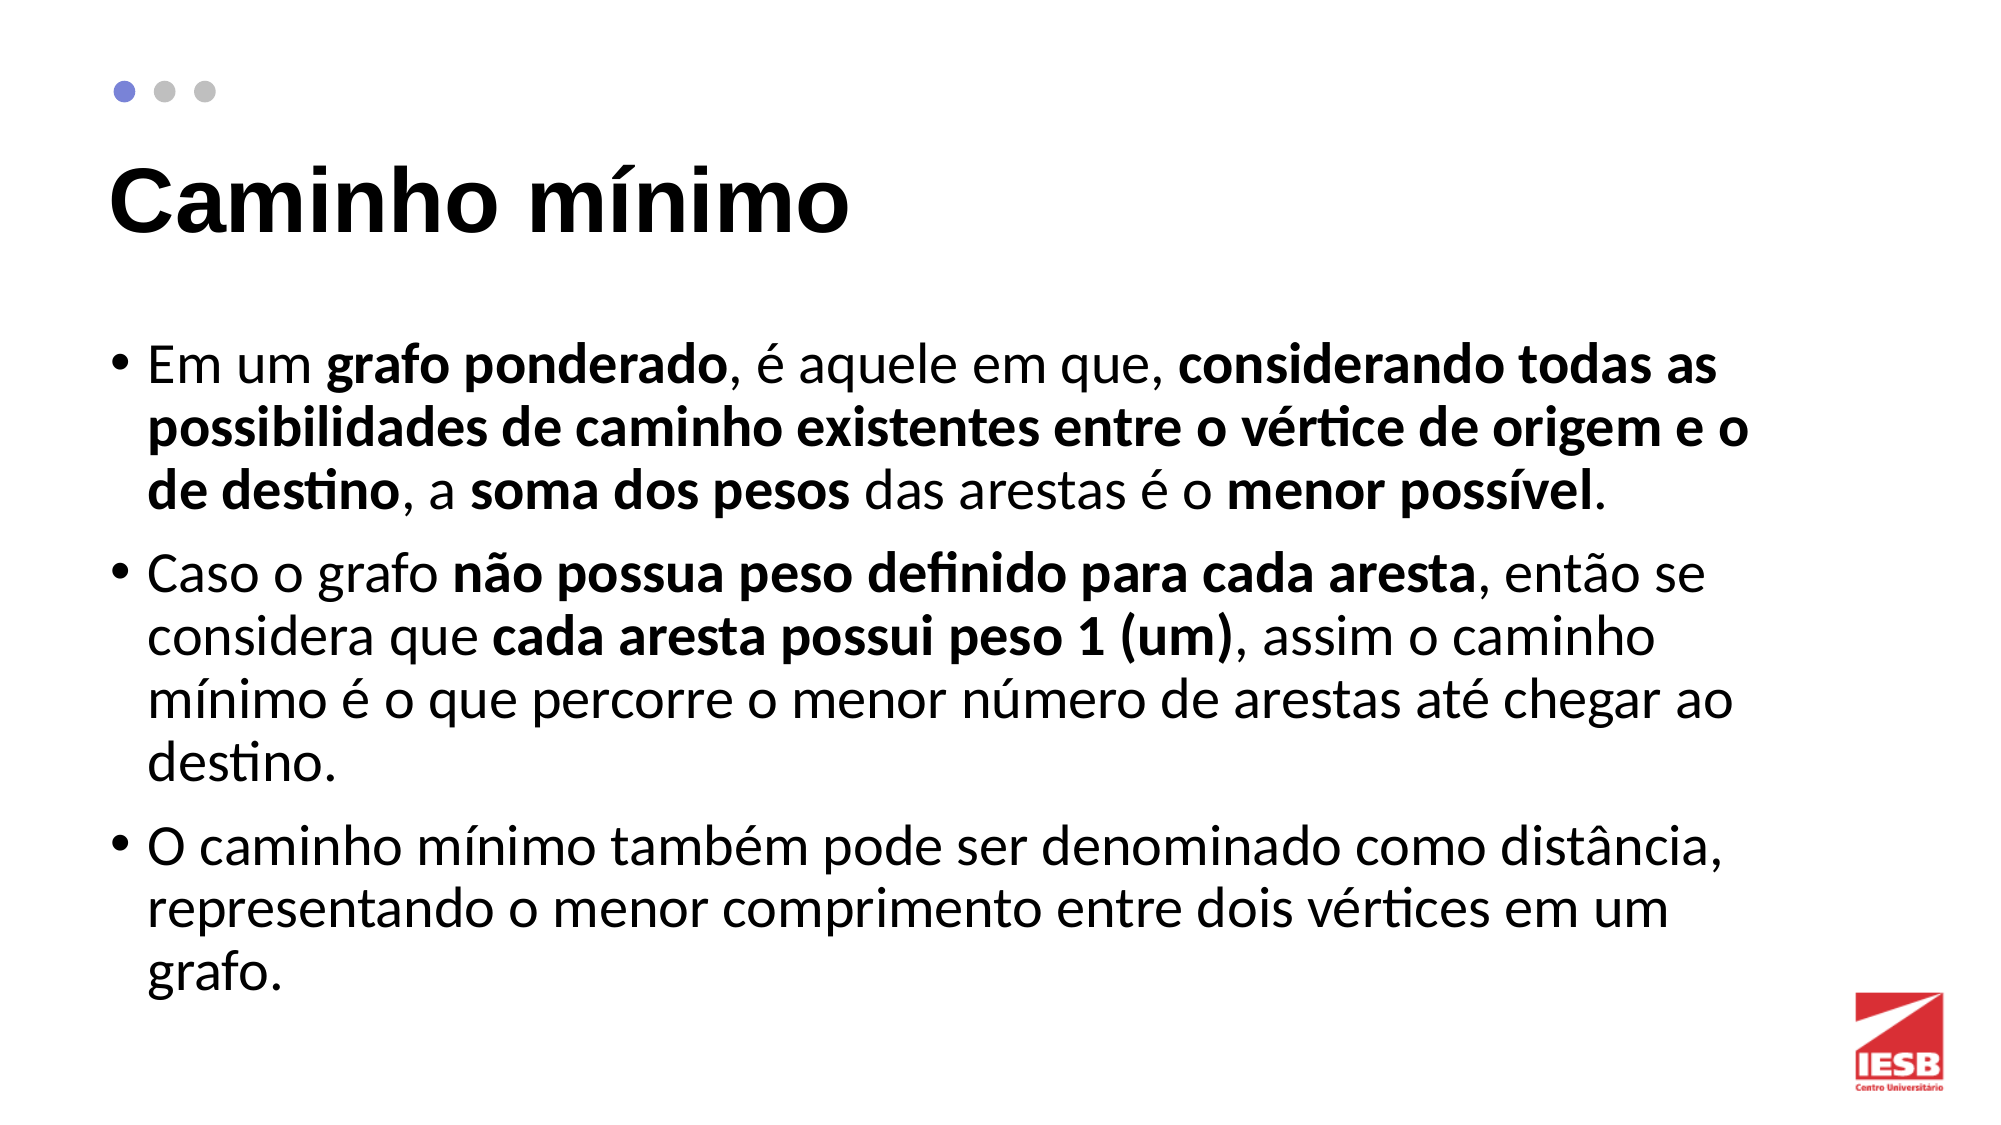

# Caminho mínimo
Em um grafo ponderado, é aquele em que, considerando todas as possibilidades de caminho existentes entre o vértice de origem e o de destino, a soma dos pesos das arestas é o menor possível.
Caso o grafo não possua peso definido para cada aresta, então se considera que cada aresta possui peso 1 (um), assim o caminho mínimo é o que percorre o menor número de arestas até chegar ao destino.
O caminho mínimo também pode ser denominado como distância, representando o menor comprimento entre dois vértices em um grafo.